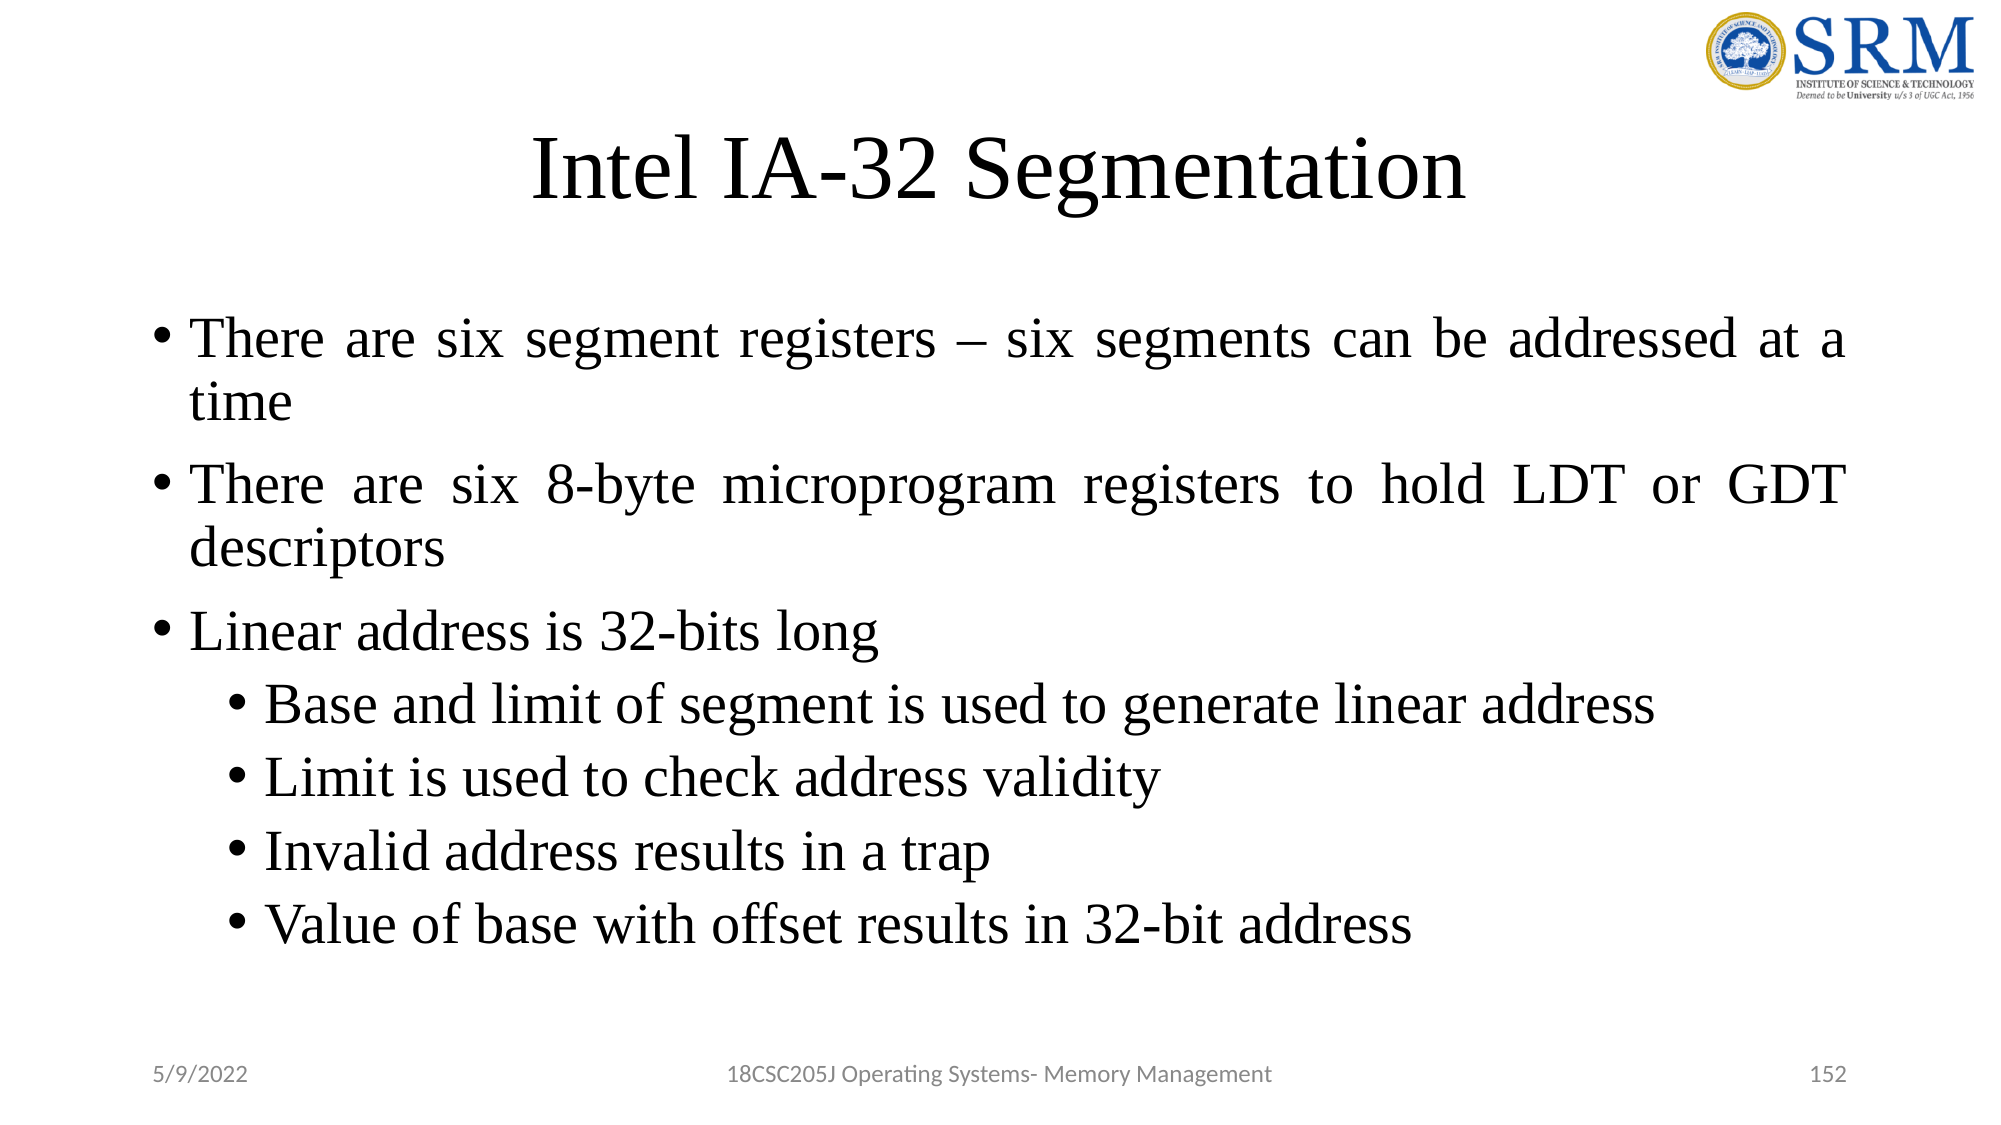

# Intel IA-32 Segmentation
There are six segment registers – six segments can be addressed at a time
There are six 8-byte microprogram registers to hold LDT or GDT descriptors
Linear address is 32-bits long
Base and limit of segment is used to generate linear address
Limit is used to check address validity
Invalid address results in a trap
Value of base with offset results in 32-bit address

5/9/2022
18CSC205J Operating Systems- Memory Management
152